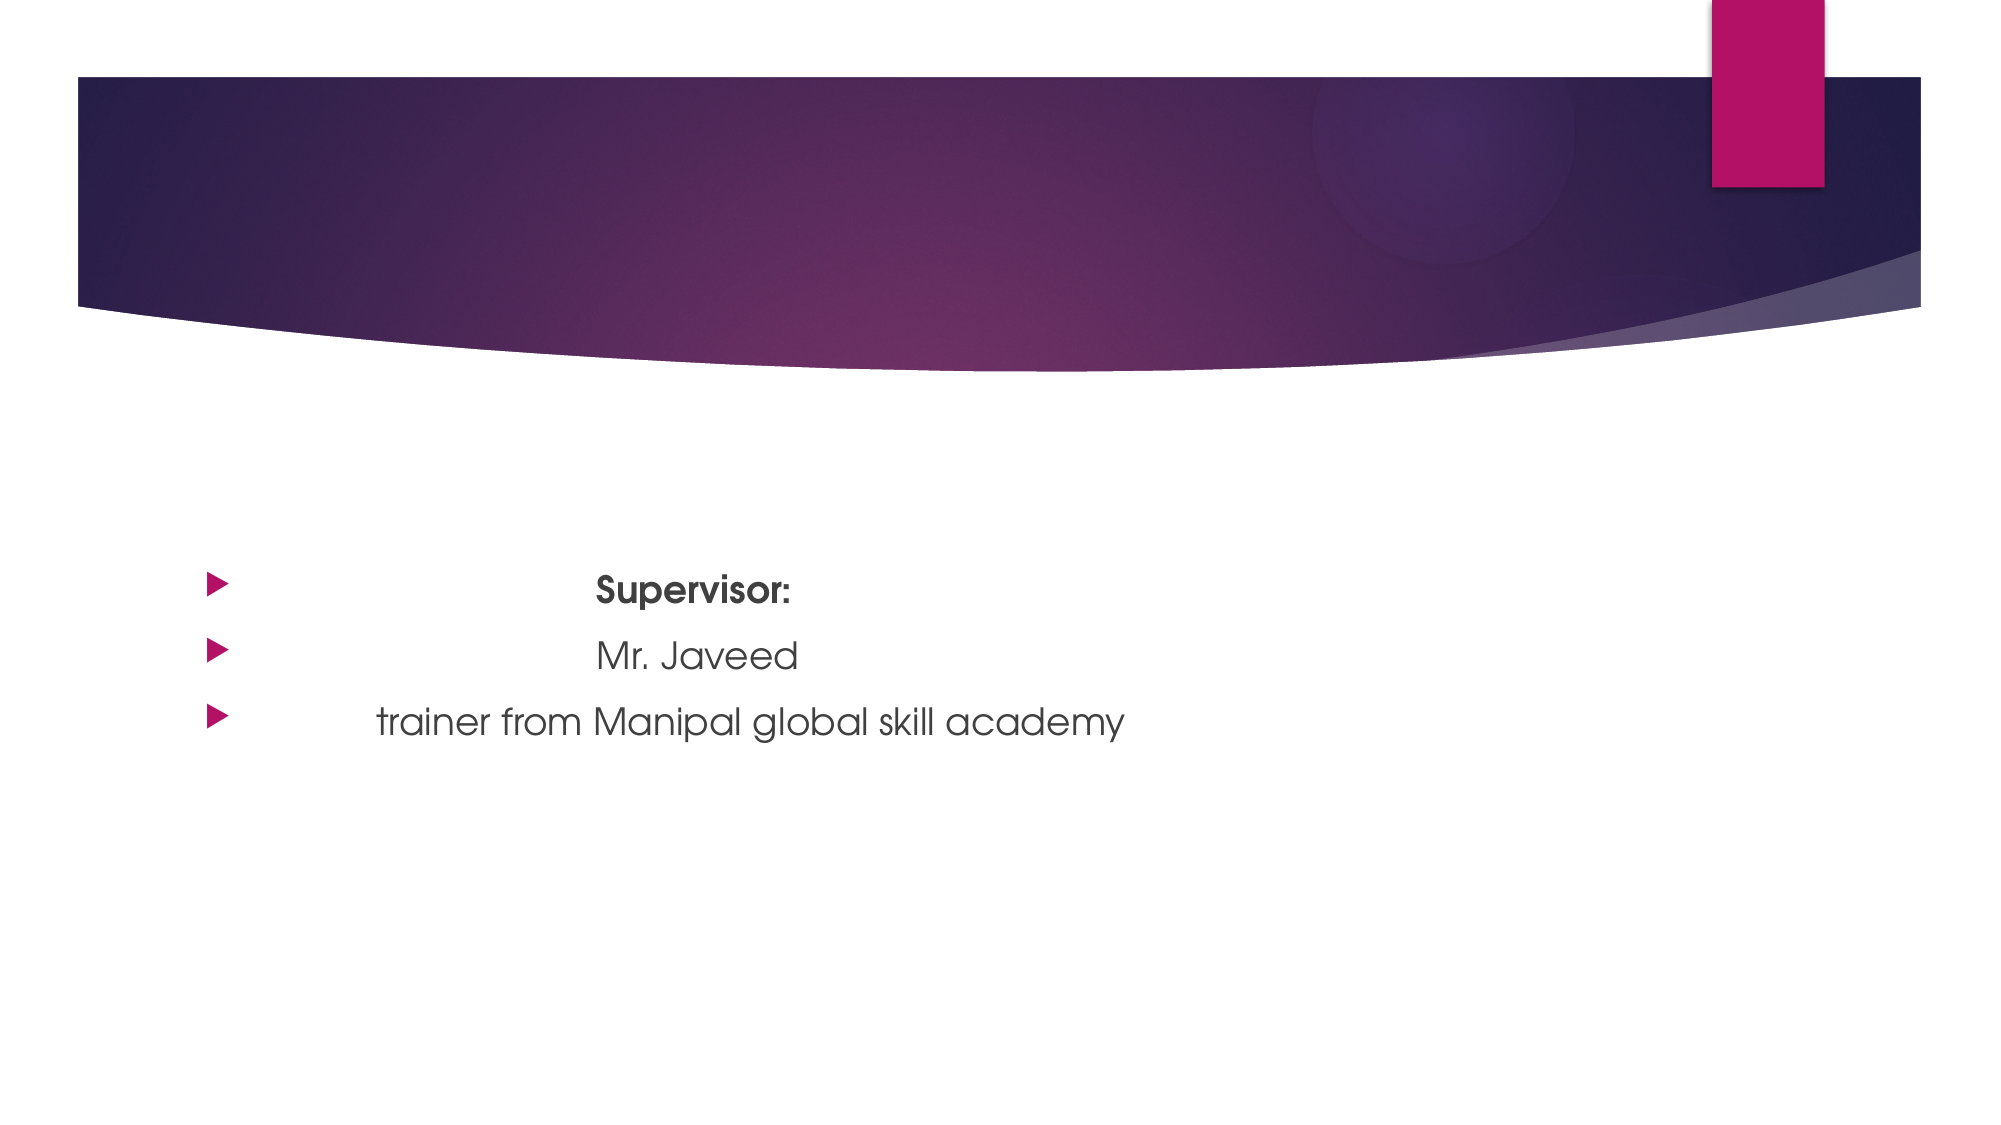

#

                                Supervisor:
                                Mr. Javeed
           trainer from Manipal global skill academy